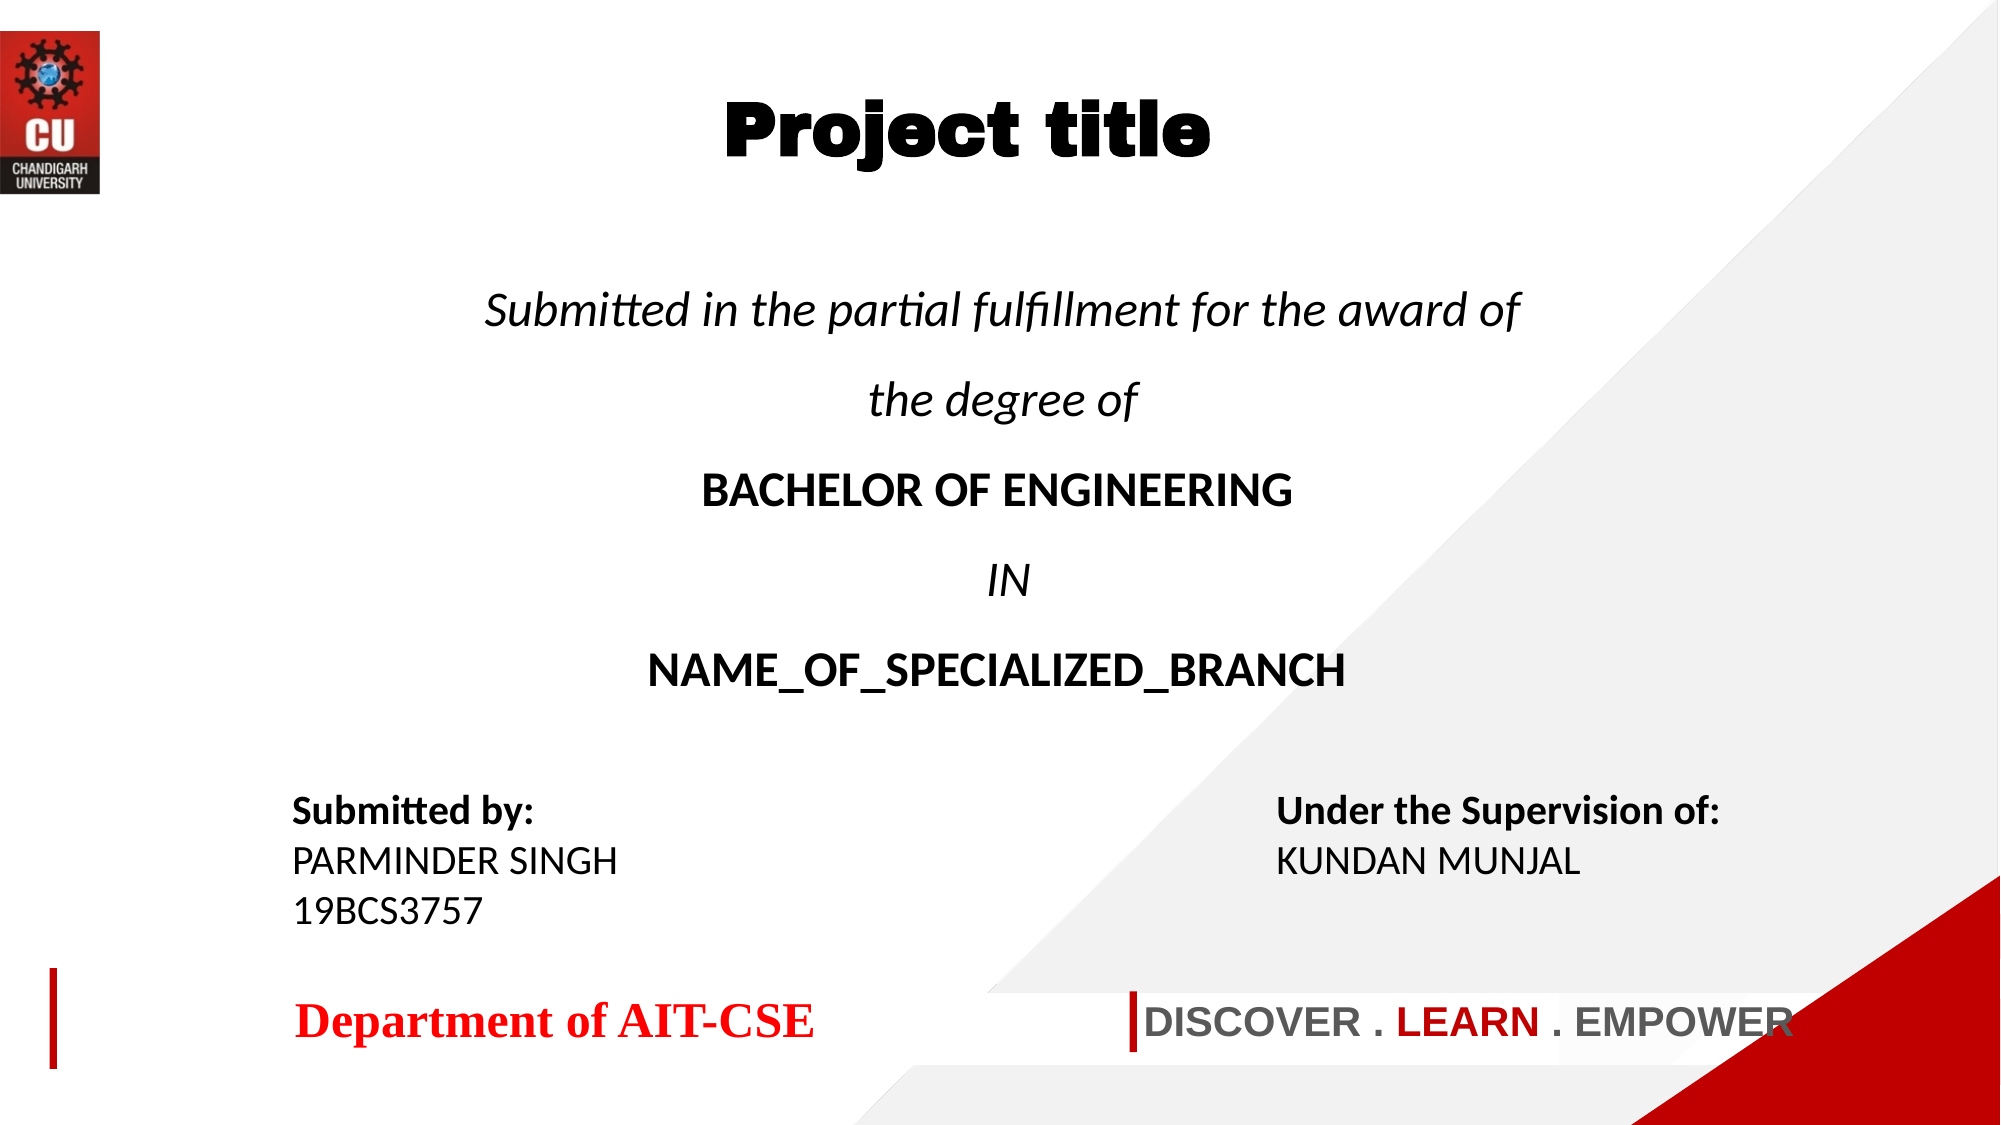

Project title
Submitted in the partial fulfillment for the award of the degree of
BACHELOR OF ENGINEERING
 IN
NAME_OF_SPECIALIZED_BRANCH
Under the Supervision of:
KUNDAN MUNJAL

Submitted by:
PARMINDER SINGH
19BCS3757

Department of AIT-CSE
DISCOVER . LEARN . EMPOWER

1